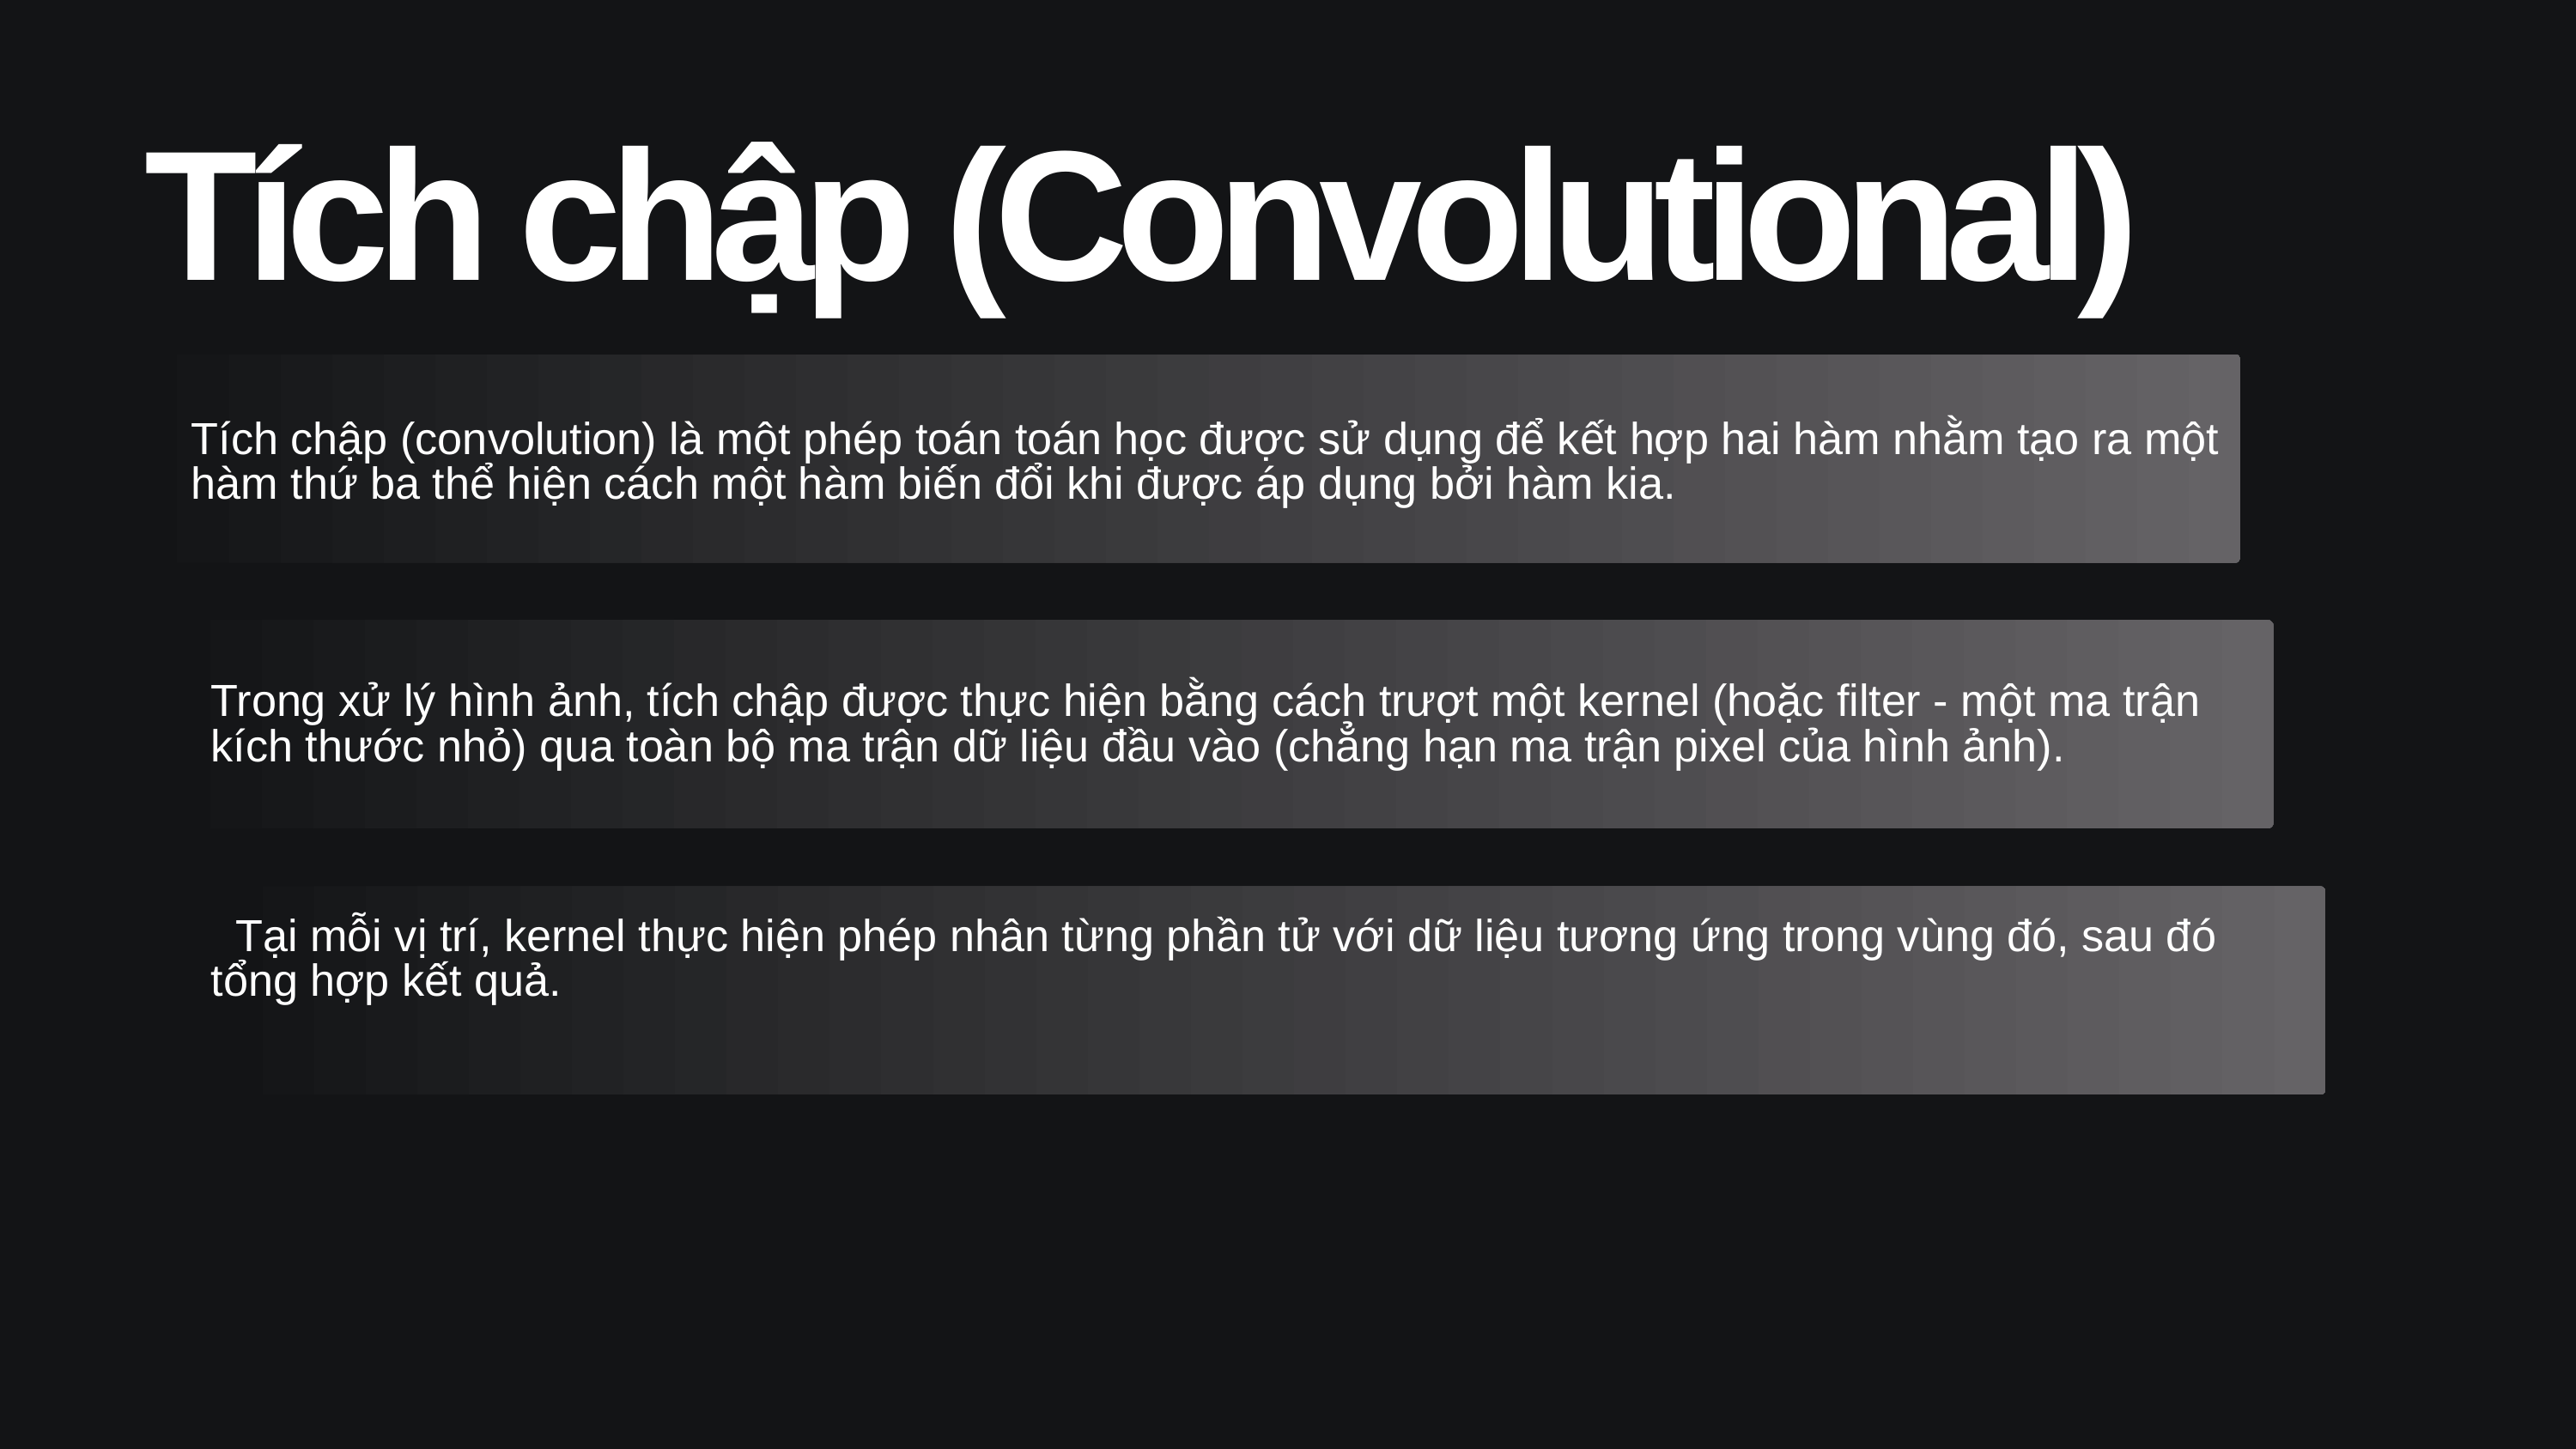

Tích chập (Convolutional)

Tích chập (convolution) là một phép toán toán học được sử dụng để kết hợp hai hàm nhằm tạo ra một hàm thứ ba thể hiện cách một hàm biến đổi khi được áp dụng bởi hàm kia.

Trong xử lý hình ảnh, tích chập được thực hiện bằng cách trượt một kernel (hoặc filter - một ma trận kích thước nhỏ) qua toàn bộ ma trận dữ liệu đầu vào (chẳng hạn ma trận pixel của hình ảnh).

  Tại mỗi vị trí, kernel thực hiện phép nhân từng phần tử với dữ liệu tương ứng trong vùng đó, sau đó tổng hợp kết quả.